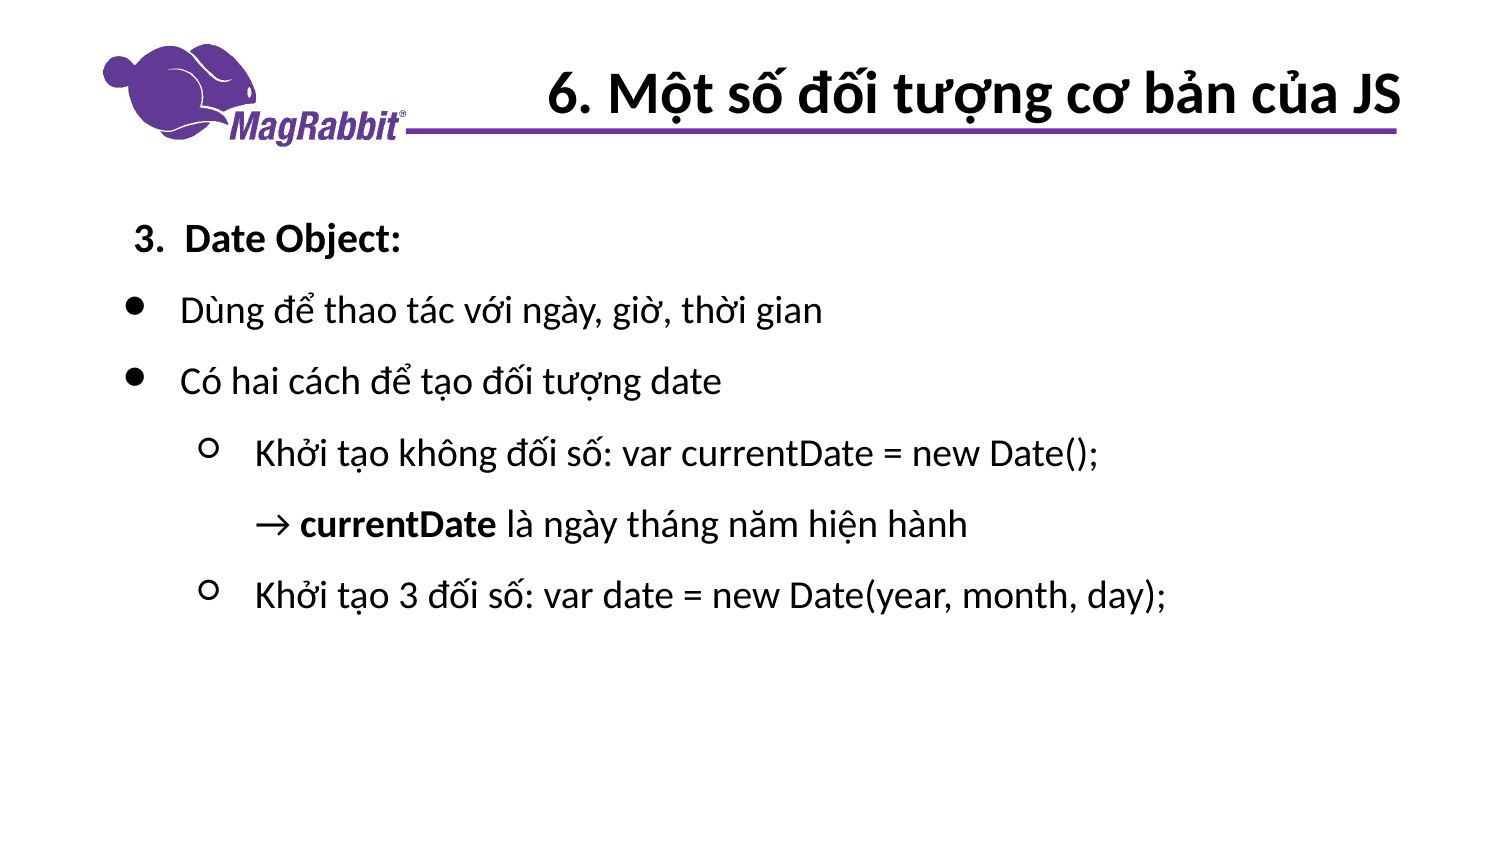

# 6. Một số đối tượng cơ bản của JS
3.  Date Object:
Dùng để thao tác với ngày, giờ, thời gian
Có hai cách để tạo đối tượng date
Khởi tạo không đối số: var currentDate = new Date();
→ currentDate là ngày tháng năm hiện hành
Khởi tạo 3 đối số: var date = new Date(year, month, day);